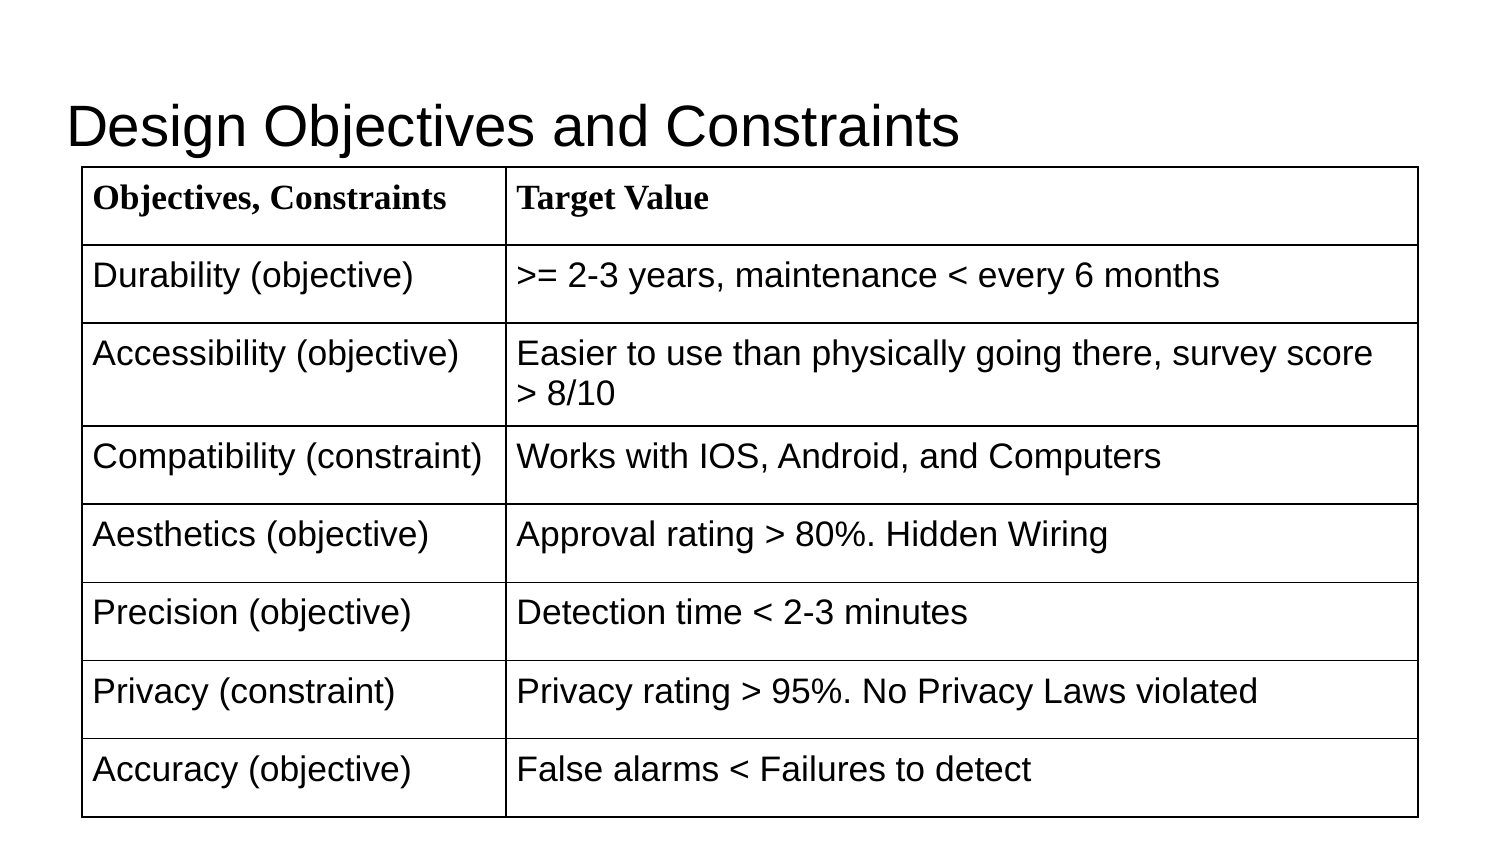

# Design Objectives and Constraints
| Objectives, Constraints | Target Value |
| --- | --- |
| Durability (objective) | >= 2-3 years, maintenance < every 6 months |
| Accessibility (objective) | Easier to use than physically going there, survey score > 8/10 |
| Compatibility (constraint) | Works with IOS, Android, and Computers |
| Aesthetics (objective) | Approval rating > 80%. Hidden Wiring |
| Precision (objective) | Detection time < 2-3 minutes |
| Privacy (constraint) | Privacy rating > 95%. No Privacy Laws violated |
| Accuracy (objective) | False alarms < Failures to detect |